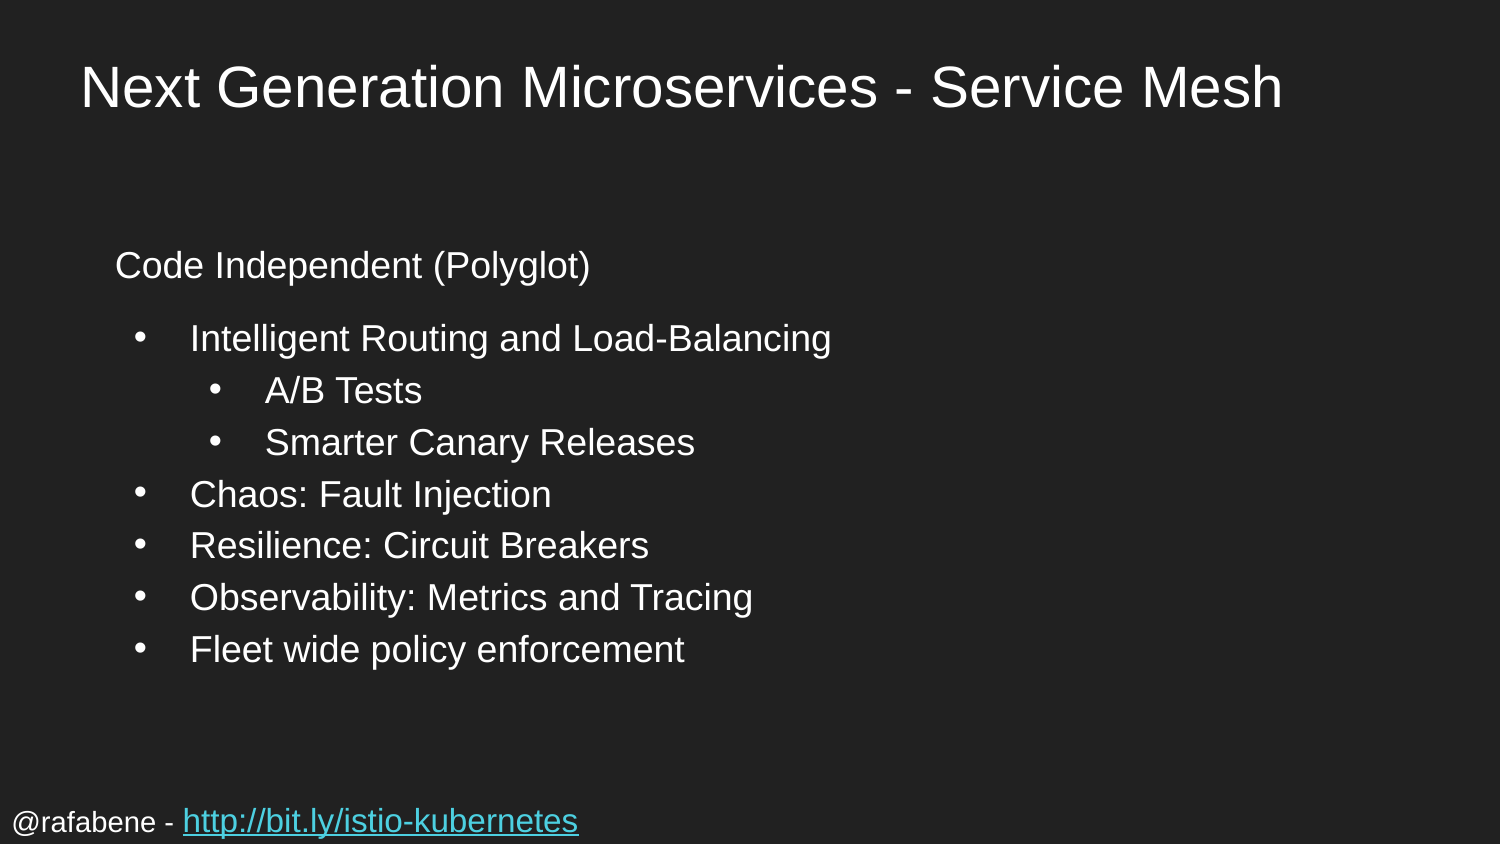

Next Generation Microservices - Service Mesh
#
Code Independent (Polyglot)
Intelligent Routing and Load-Balancing
A/B Tests
Smarter Canary Releases
Chaos: Fault Injection
Resilience: Circuit Breakers
Observability: Metrics and Tracing
Fleet wide policy enforcement